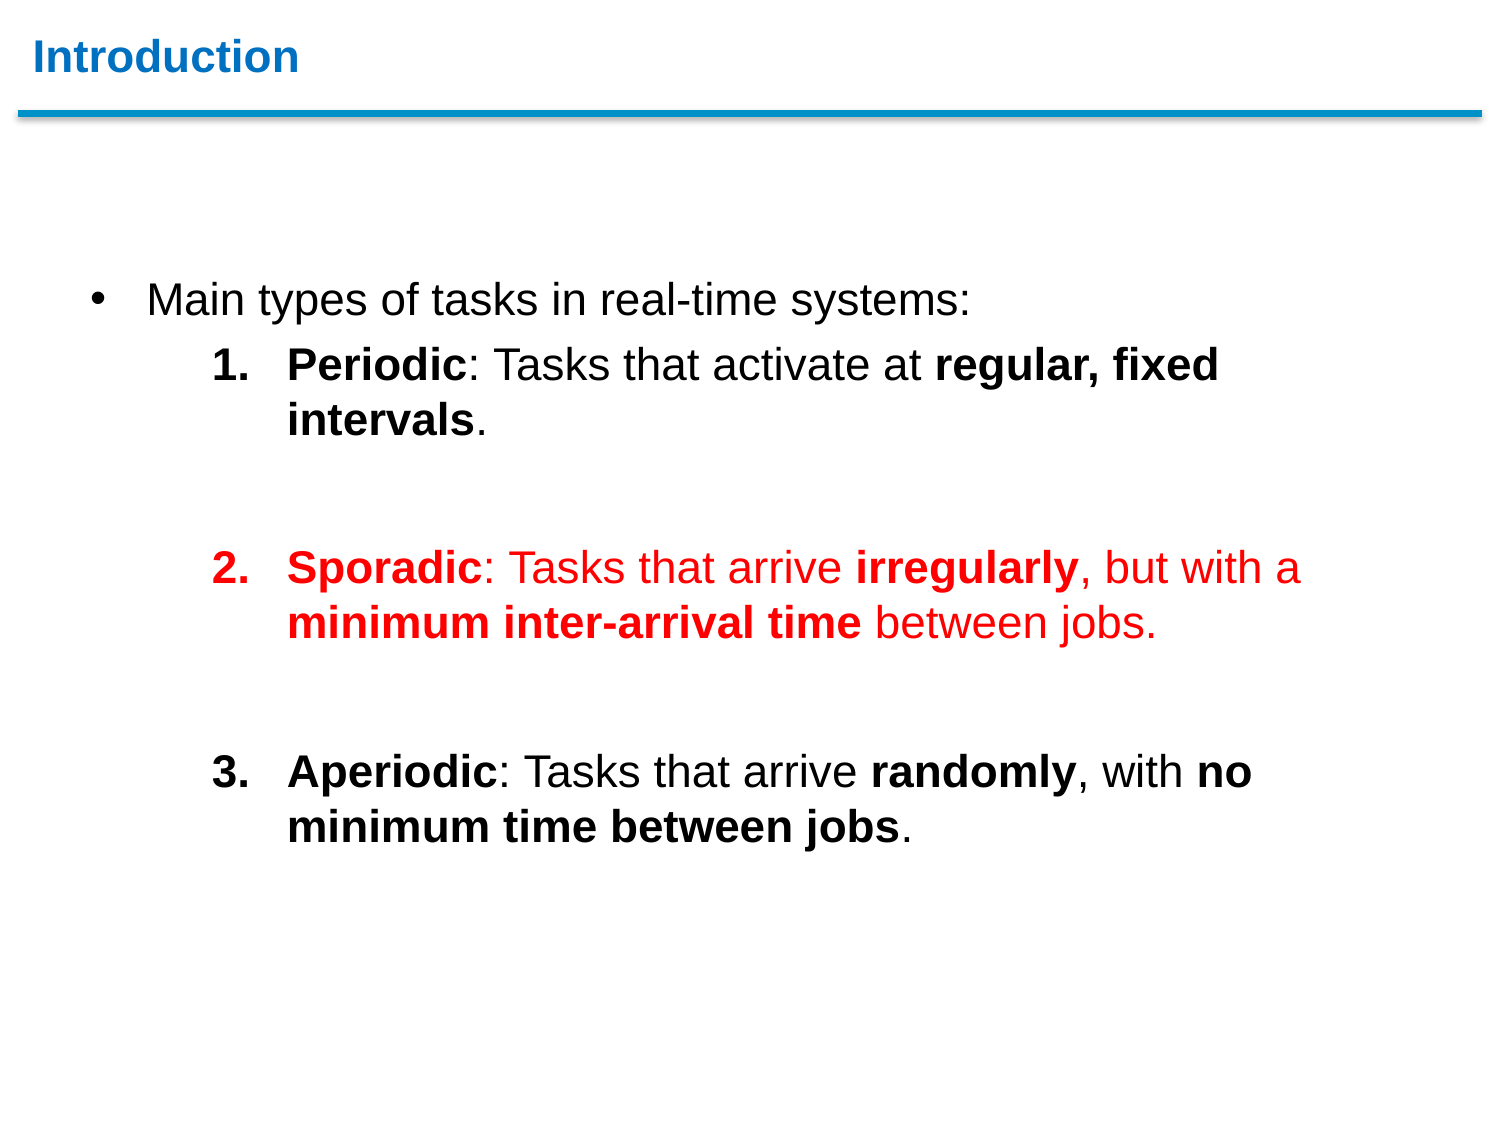

# Introduction
Main types of tasks in real-time systems:
Periodic: Tasks that activate at regular, fixed intervals.

Sporadic: Tasks that arrive irregularly, but with a minimum inter-arrival time between jobs.

Aperiodic: Tasks that arrive randomly, with no minimum time between jobs.